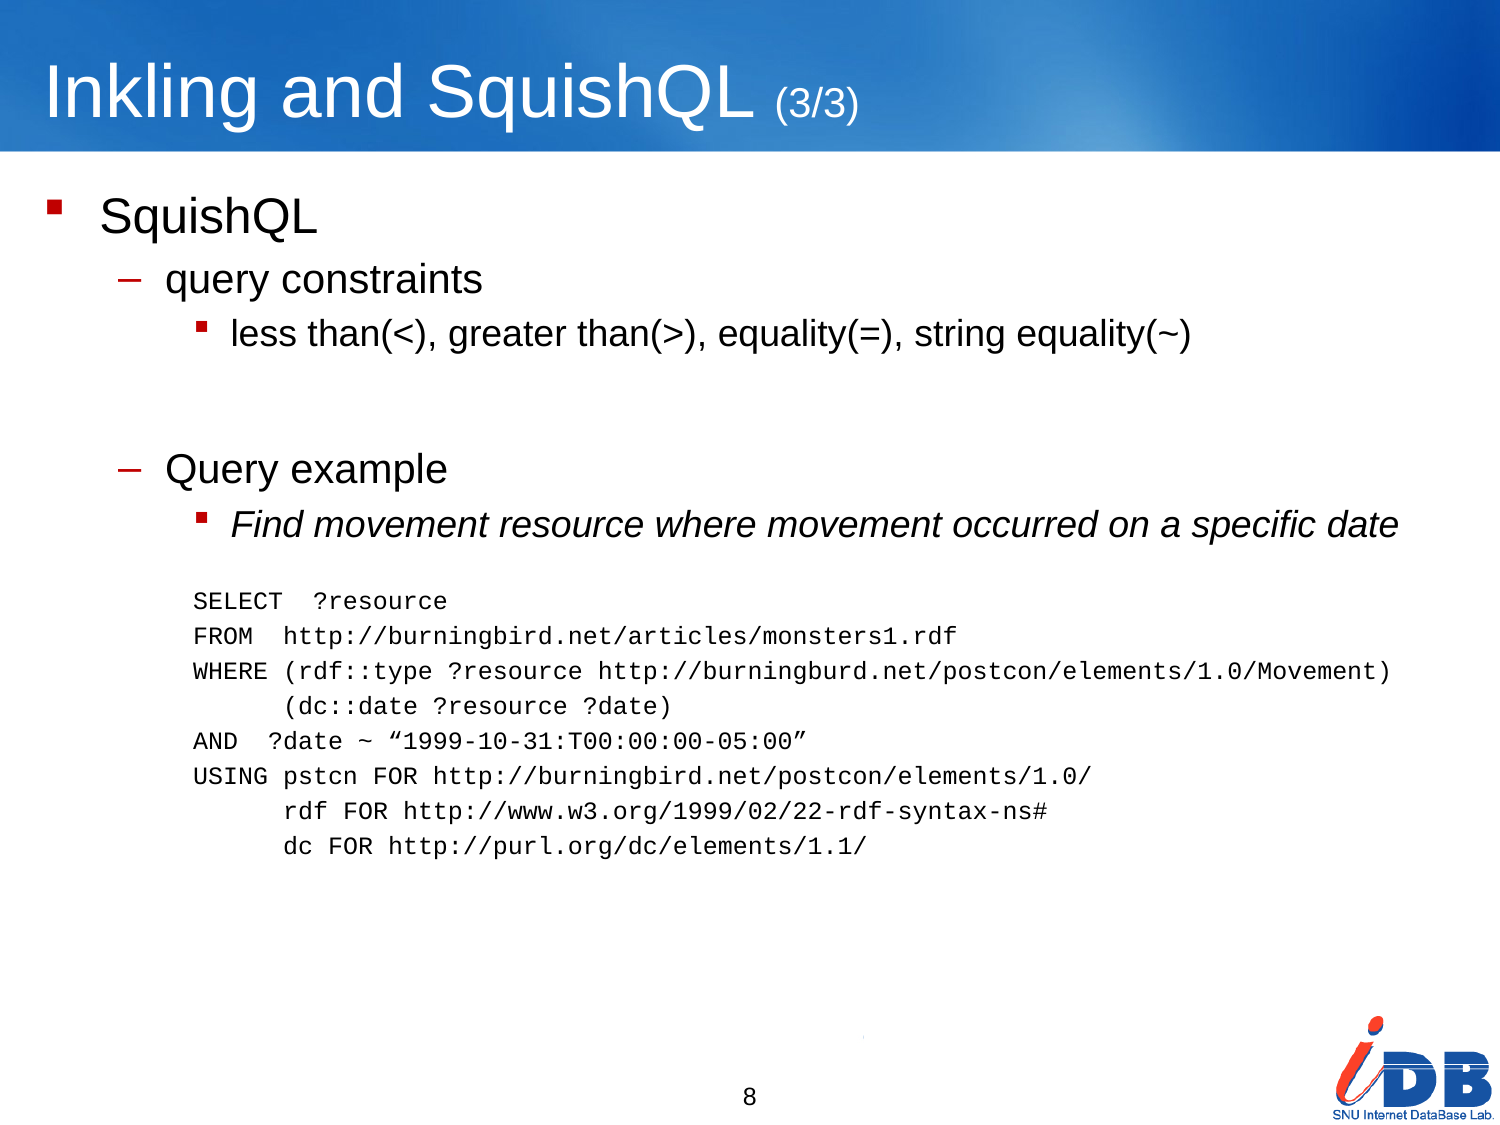

# Inkling and SquishQL (3/3)
SquishQL
query constraints
less than(<), greater than(>), equality(=), string equality(~)

Query example
Find movement resource where movement occurred on a specific date

SELECT  ?resource
FROM  http://burningbird.net/articles/monsters1.rdf
WHERE (rdf::type ?resource http://burningburd.net/postcon/elements/1.0/Movement)
      (dc::date ?resource ?date)
AND  ?date ~ “1999-10-31:T00:00:00-05:00”
USING pstcn FOR http://burningbird.net/postcon/elements/1.0/
      rdf FOR http://www.w3.org/1999/02/22-rdf-syntax-ns#
      dc FOR http://purl.org/dc/elements/1.1/

8